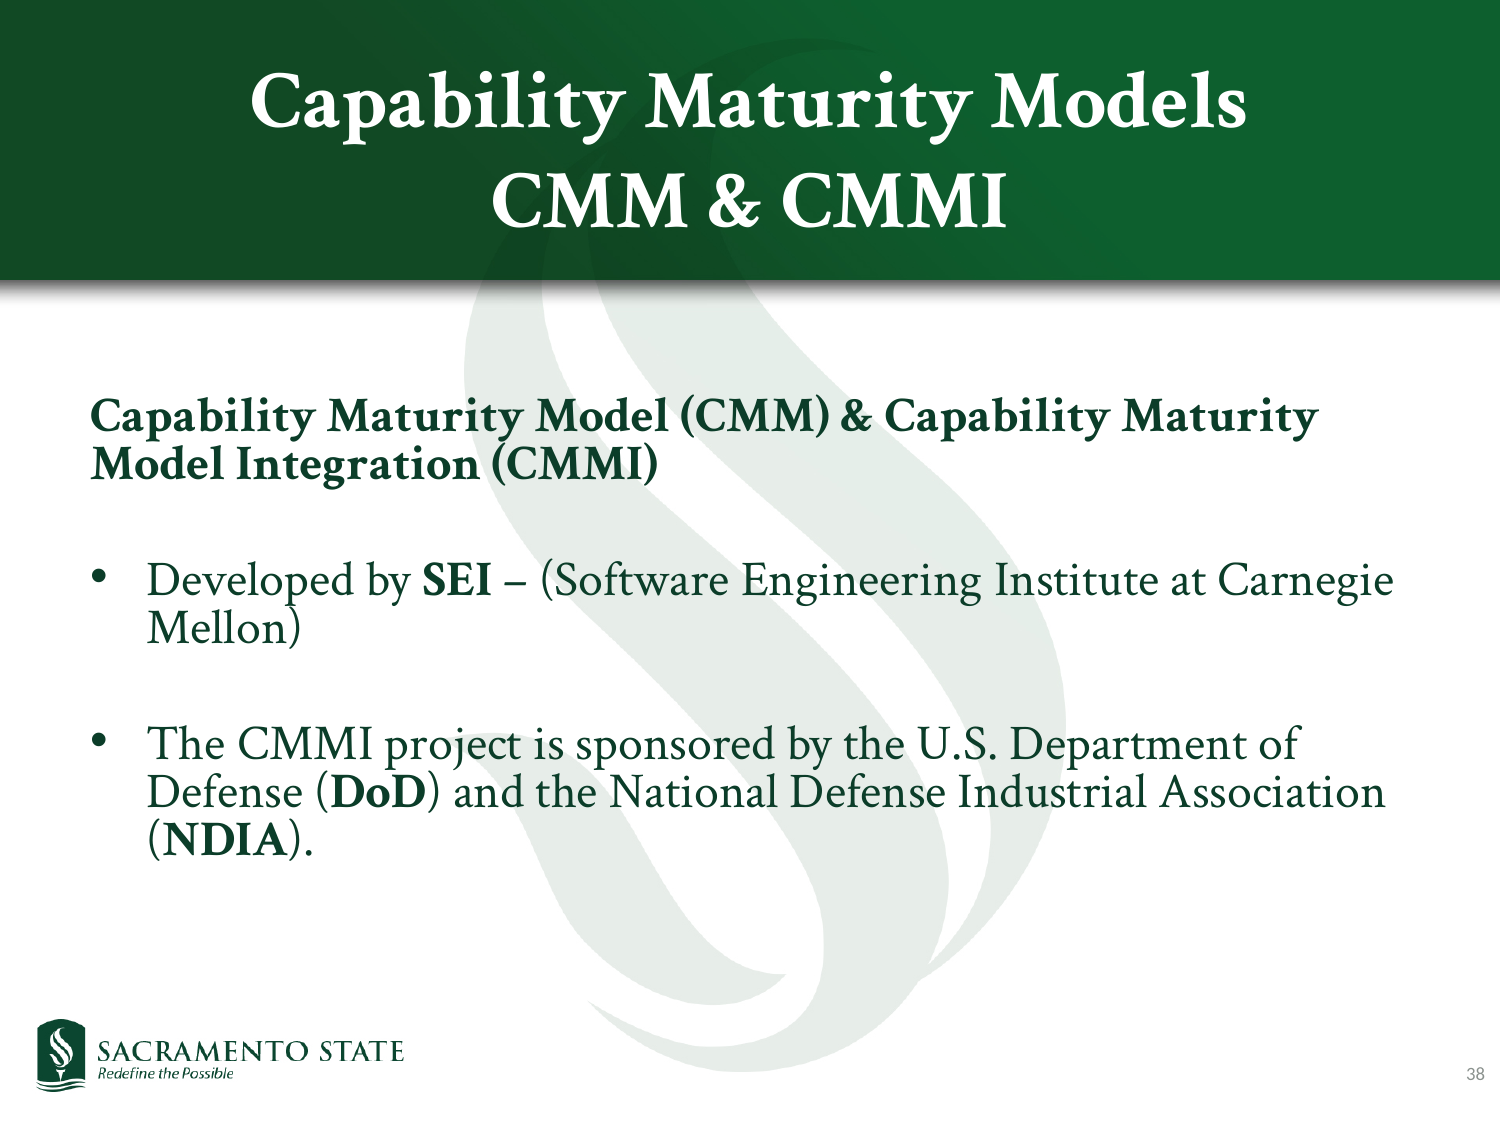

# Capability Maturity Models CMM & CMMI

Capability Maturity Model (CMM) & Capability Maturity Model Integration (CMMI)

Developed by SEI – (Software Engineering Institute at Carnegie Mellon)

The CMMI project is sponsored by the U.S. Department of Defense (DoD) and the National Defense Industrial Association (NDIA).

38